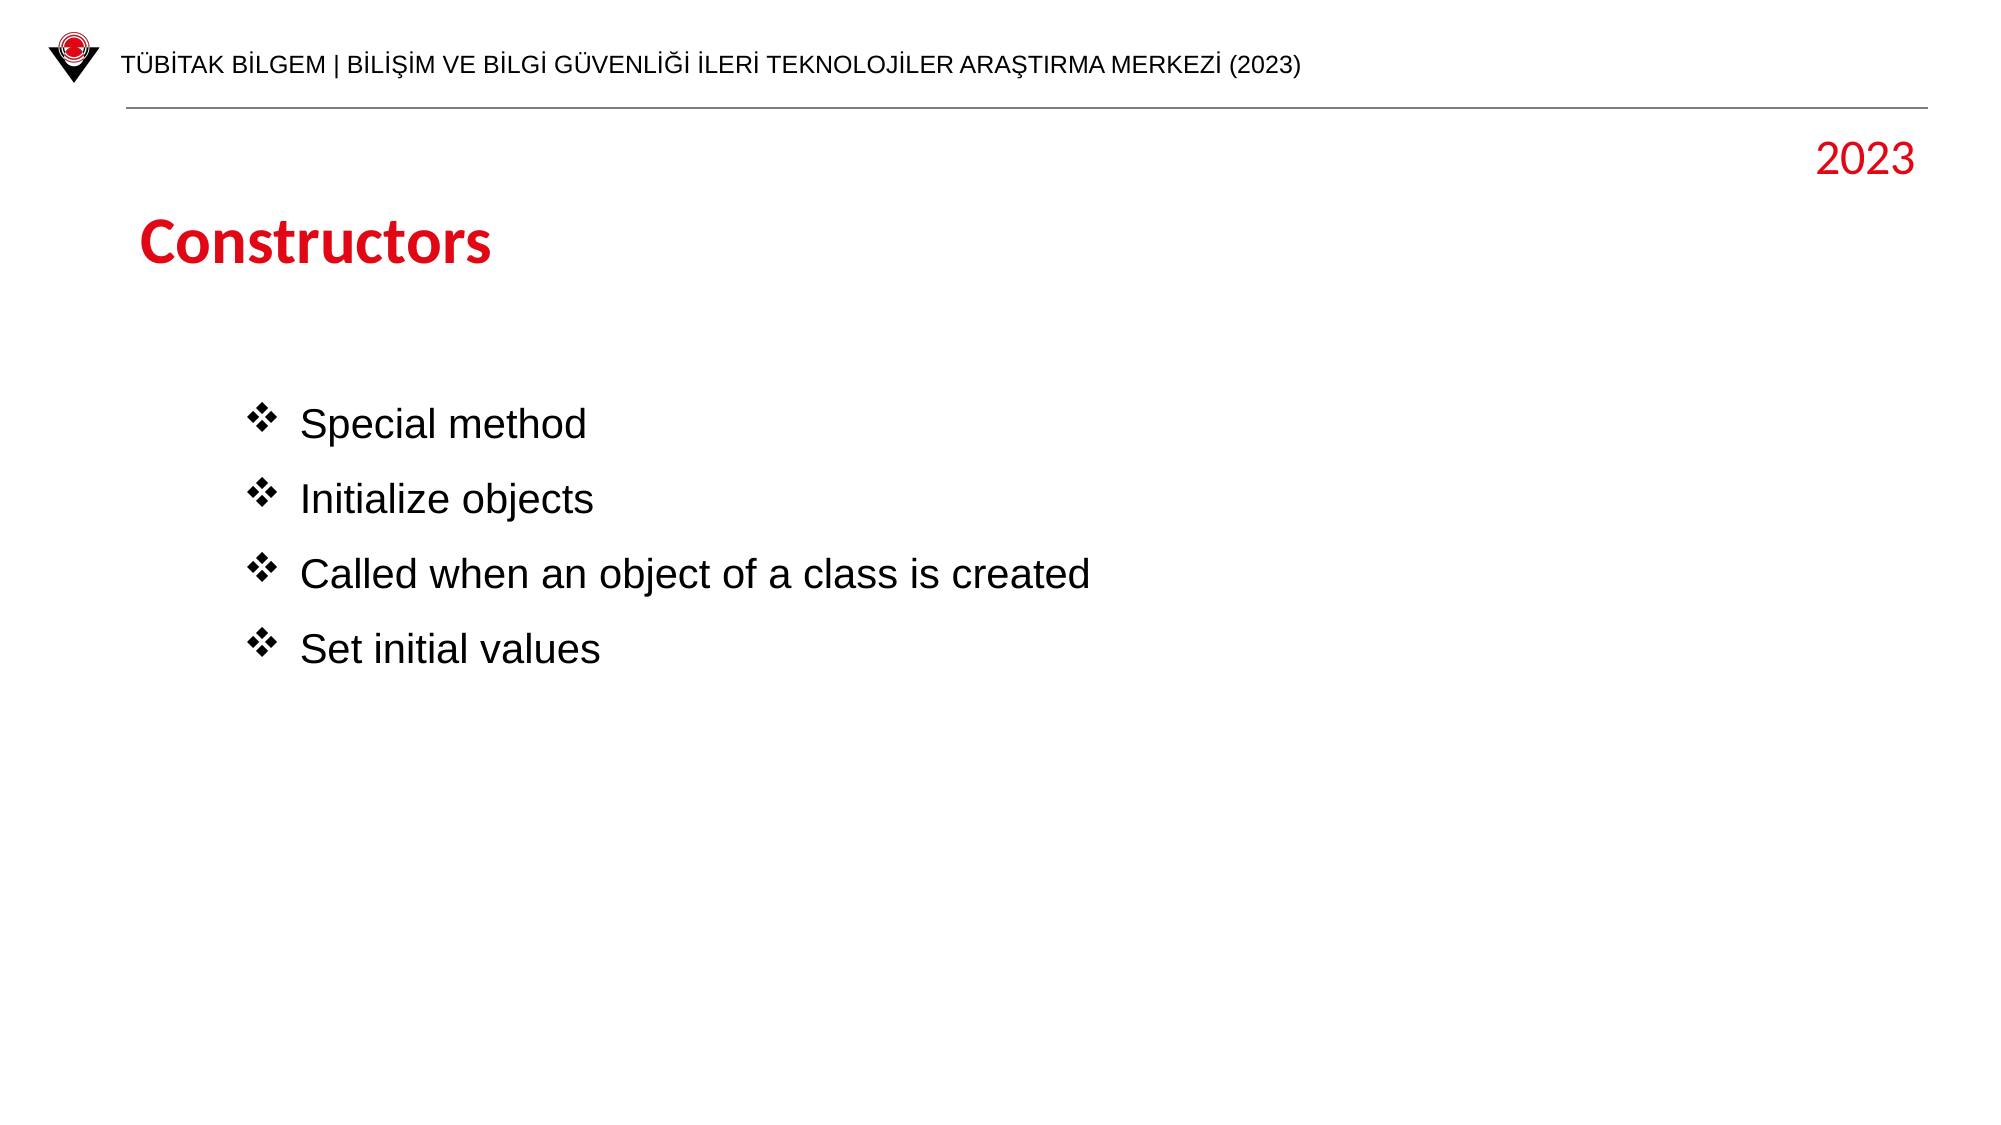

2023
Constructors
Special method
Initialize objects
Called when an object of a class is created
Set initial values